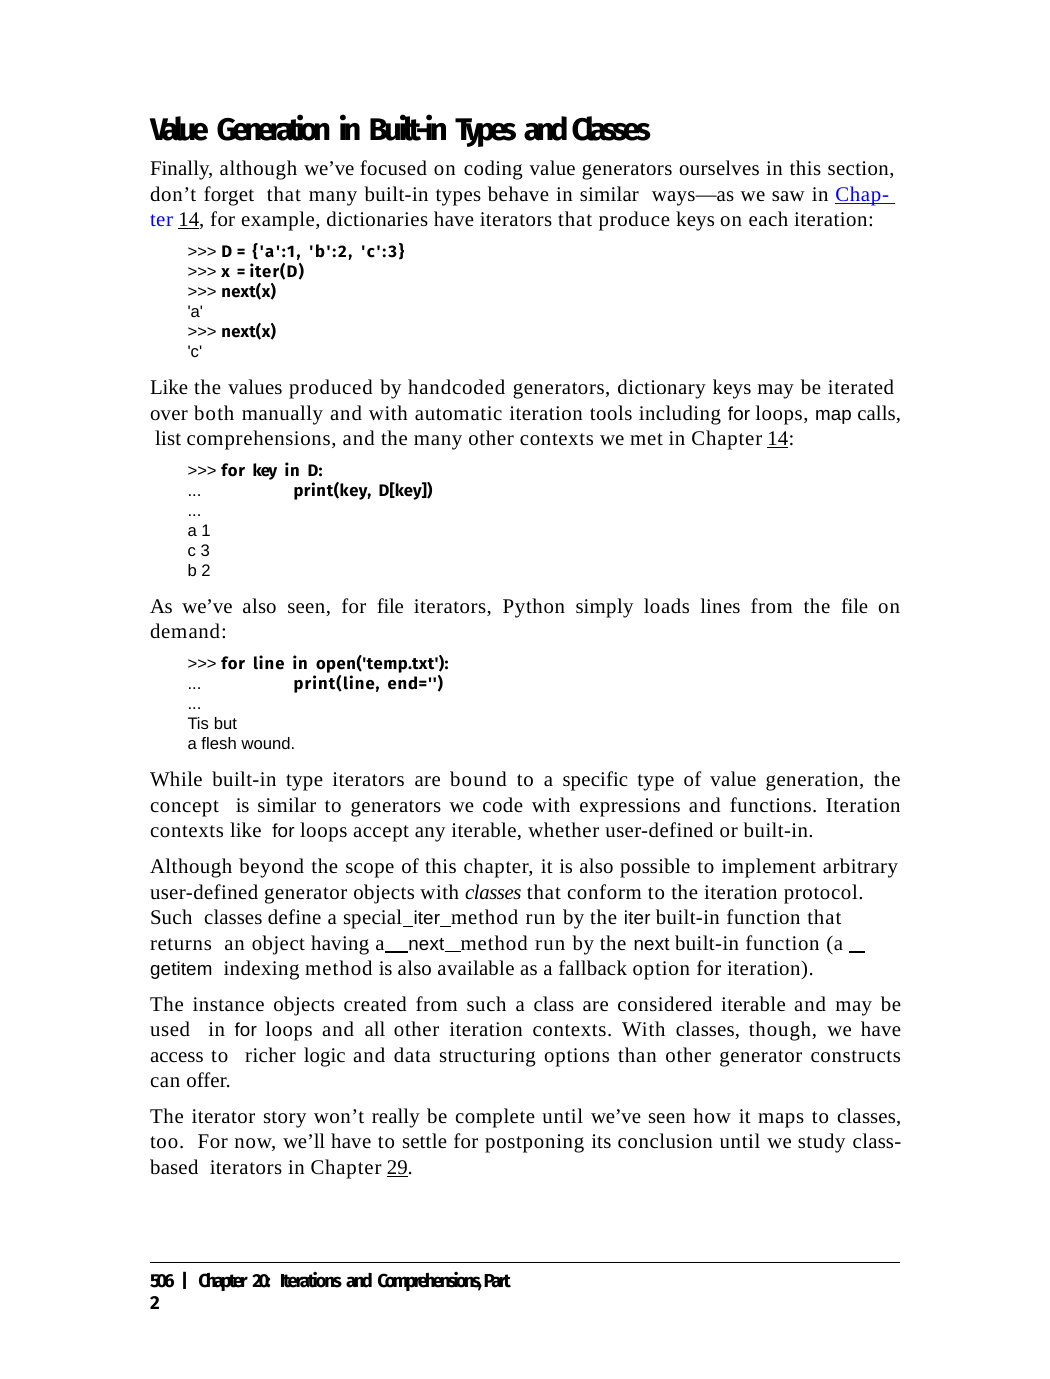

Value Generation in Built-in Types and Classes
Finally, although we’ve focused on coding value generators ourselves in this section,  don’t forget  that many built-in types behave in similar  ways—as we saw in Chap-  ter 14, for example, dictionaries have iterators that produce keys on each iteration:
>>> D = {'a':1, 'b':2, 'c':3}
>>> x = iter(D)
>>> next(x)
'a'
>>> next(x)
'c'
Like the values produced by handcoded generators, dictionary keys may be iterated  over both manually and with automatic iteration tools including for loops, map calls,  list comprehensions, and the many other contexts we met in Chapter 14:
>>> for key in D:
...	print(key, D[key])
...
a 1
c 3
b 2
As we’ve also seen, for file iterators, Python simply loads lines from the file on demand:
>>> for line in open('temp.txt'):
...	print(line, end='')
...
Tis but
a flesh wound.
While built-in type iterators are bound to a specific type of value generation, the concept  is similar to generators we code with expressions and functions. Iteration contexts like  for loops accept any iterable, whether user-defined or built-in.
Although beyond the scope of this chapter, it is also possible to implement arbitrary  user-defined generator objects with classes that conform to the iteration protocol. Such  classes define a special  iter  method run by the iter built-in function that returns  an object having a    next   method run by the next built-in function (a     getitem  indexing method is also available as a fallback option for iteration).
The instance objects created from such a class are considered iterable and may be used  in for loops and all other iteration contexts. With classes, though, we have access to  richer logic and data structuring options than other generator constructs can offer.
The iterator story won’t really be complete until we’ve seen how it maps to classes, too.  For now, we’ll have to settle for postponing its conclusion until we study class-based  iterators in Chapter 29.

506  |  Chapter 20:  Iterations and Comprehensions, Part 2